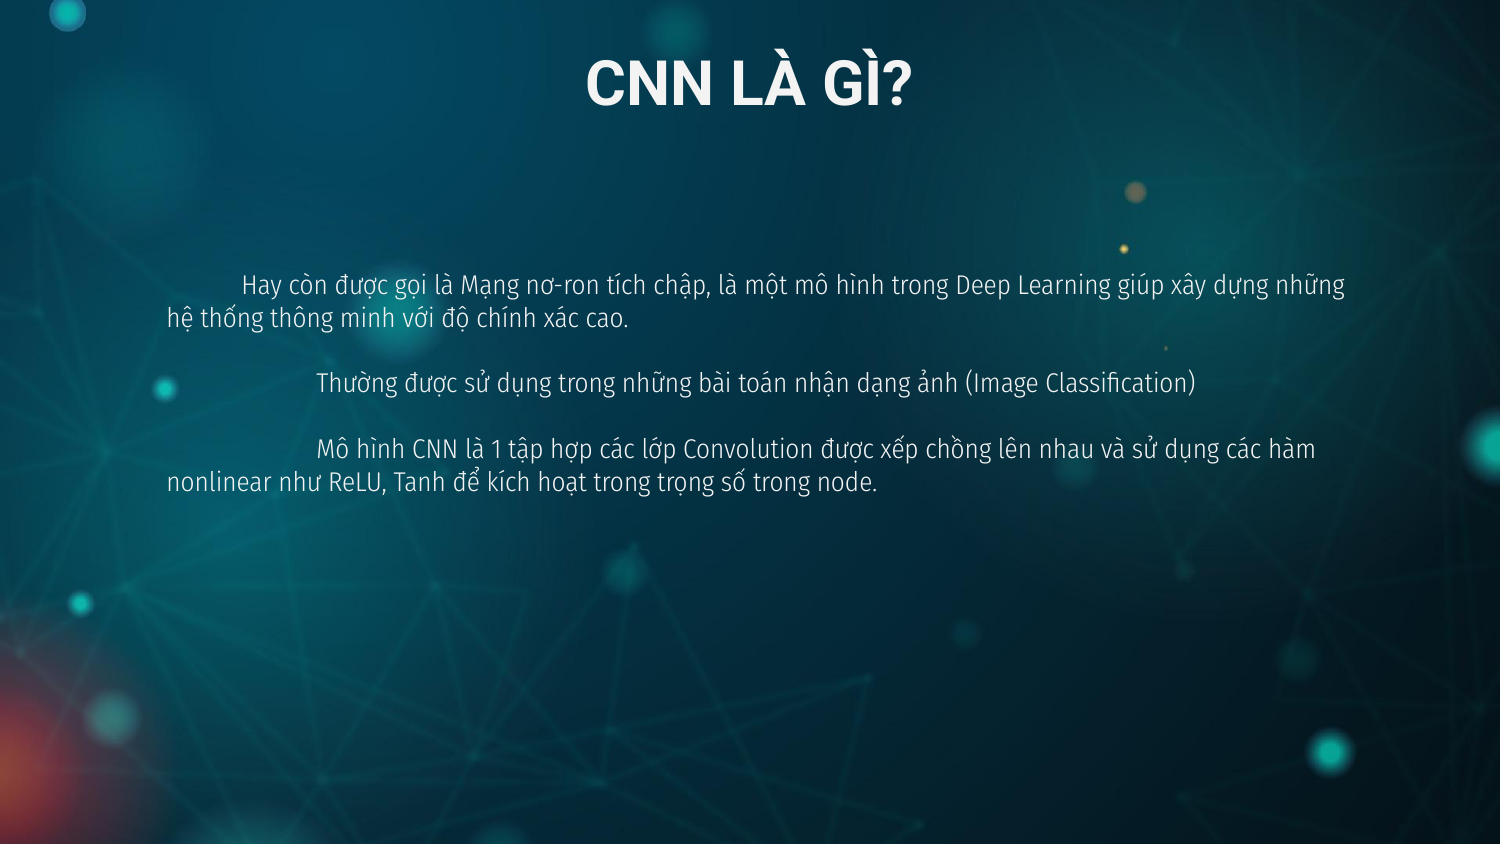

CNN LÀ GÌ?
Hay còn được gọi là Mạng nơ-ron tích chập, là một mô hình trong Deep Learning giúp xây dựng những hệ thống thông minh với độ chính xác cao.
	Thường được sử dụng trong những bài toán nhận dạng ảnh (Image Classification)
	Mô hình CNN là 1 tập hợp các lớp Convolution được xếp chồng lên nhau và sử dụng các hàm nonlinear như ReLU, Tanh để kích hoạt trong trọng số trong node.